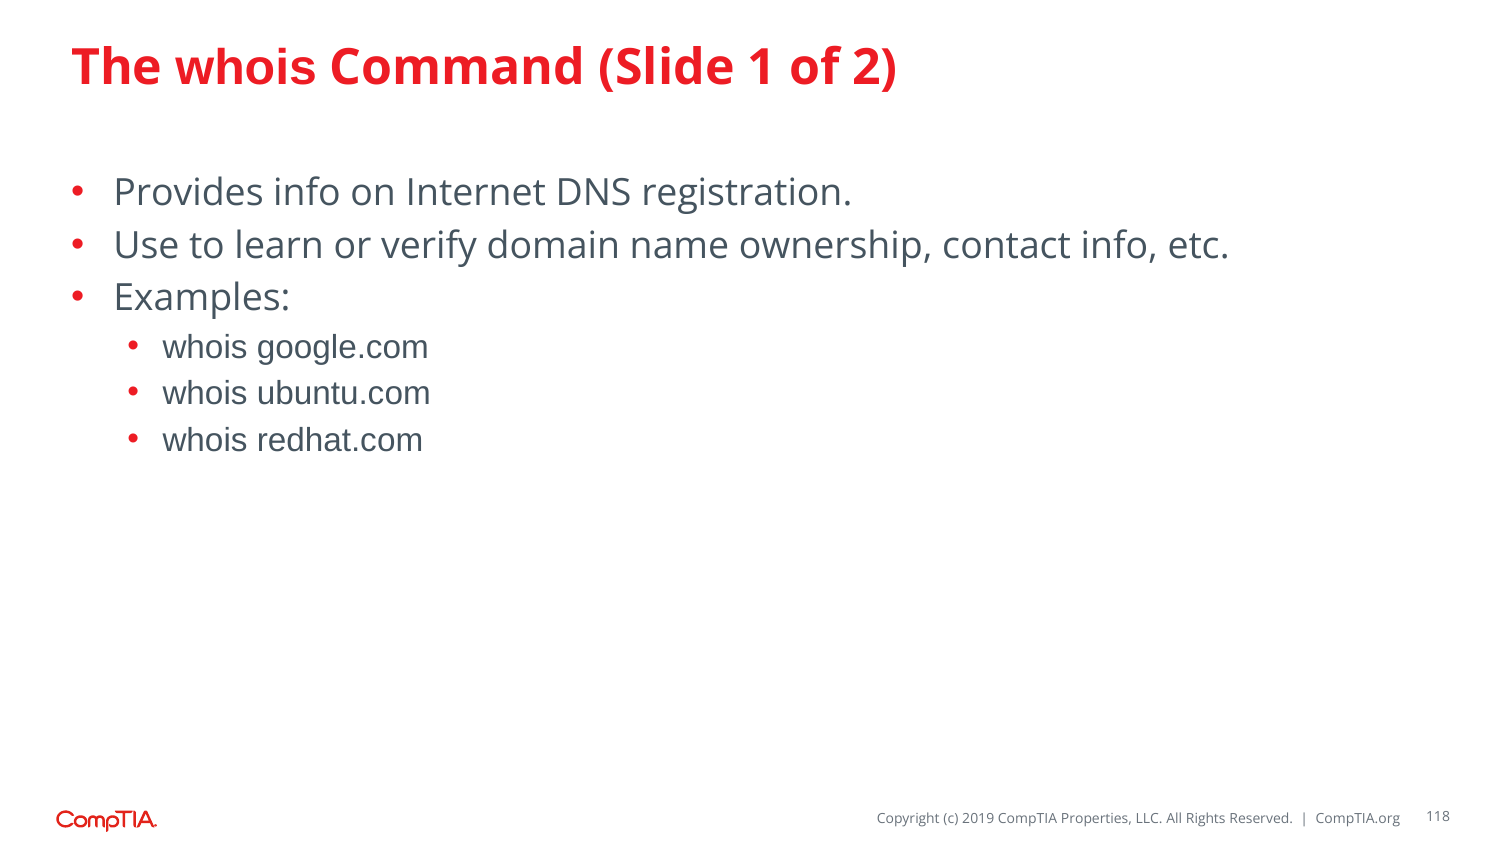

# The whois Command (Slide 1 of 2)
Provides info on Internet DNS registration.
Use to learn or verify domain name ownership, contact info, etc.
Examples:
whois google.com
whois ubuntu.com
whois redhat.com
118